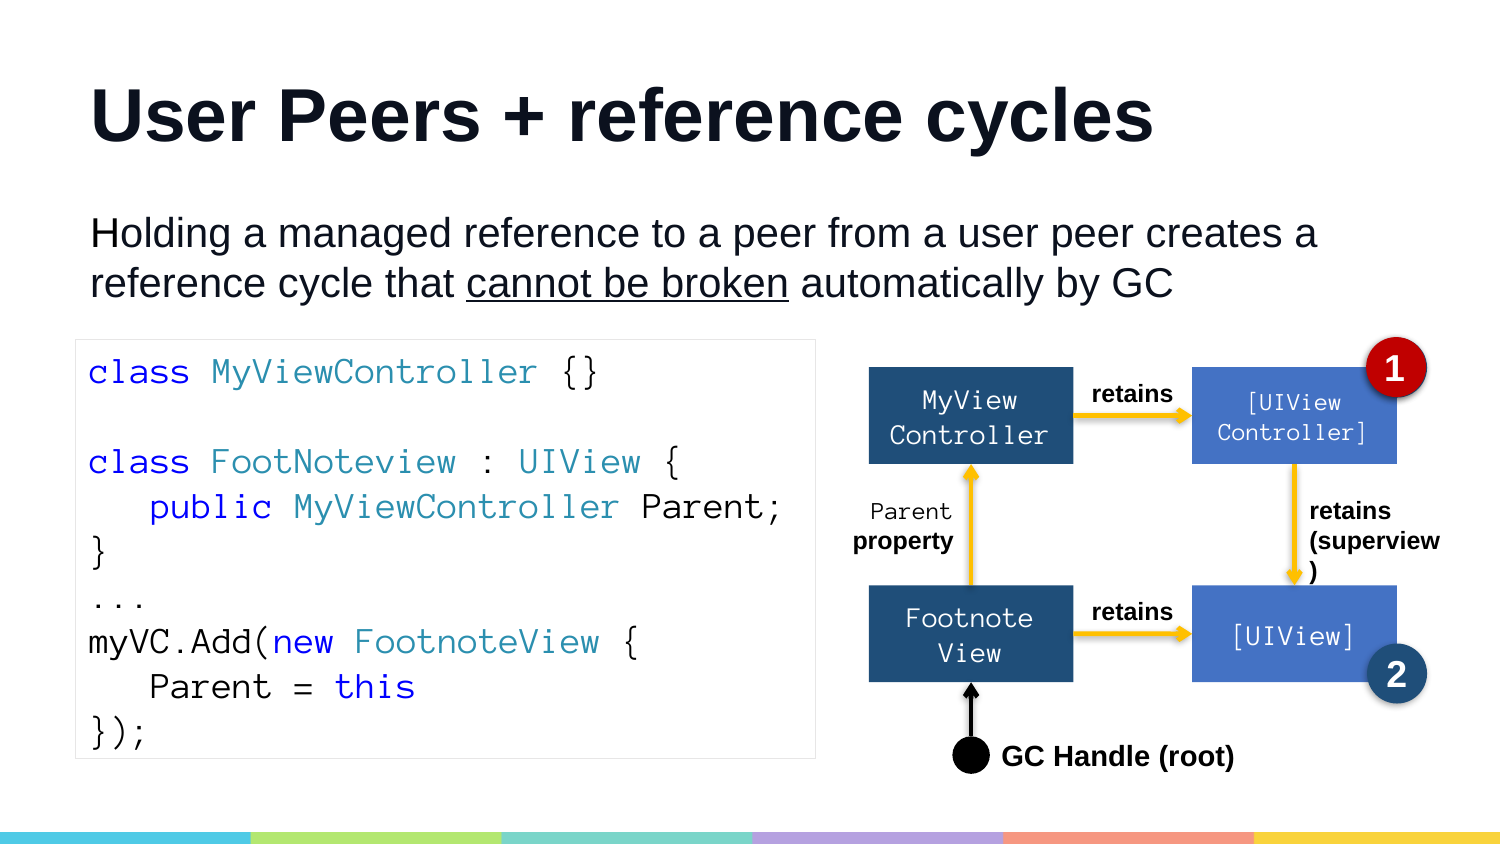

# User Peers + reference cycles
Holding a managed reference to a peer from a user peer creates a reference cycle that cannot be broken automatically by GC
1

2

[UIView
Controller]
MyView
Controller
retains
Parent
property
retains
(superview)
Footnote
View
[UIView]
retains
GC Handle (root)

2

class MyViewController {}

class FootNoteview : UIView {
   public MyViewController Parent;
}
...
myVC.Add(new FootnoteView {
   Parent = this
});